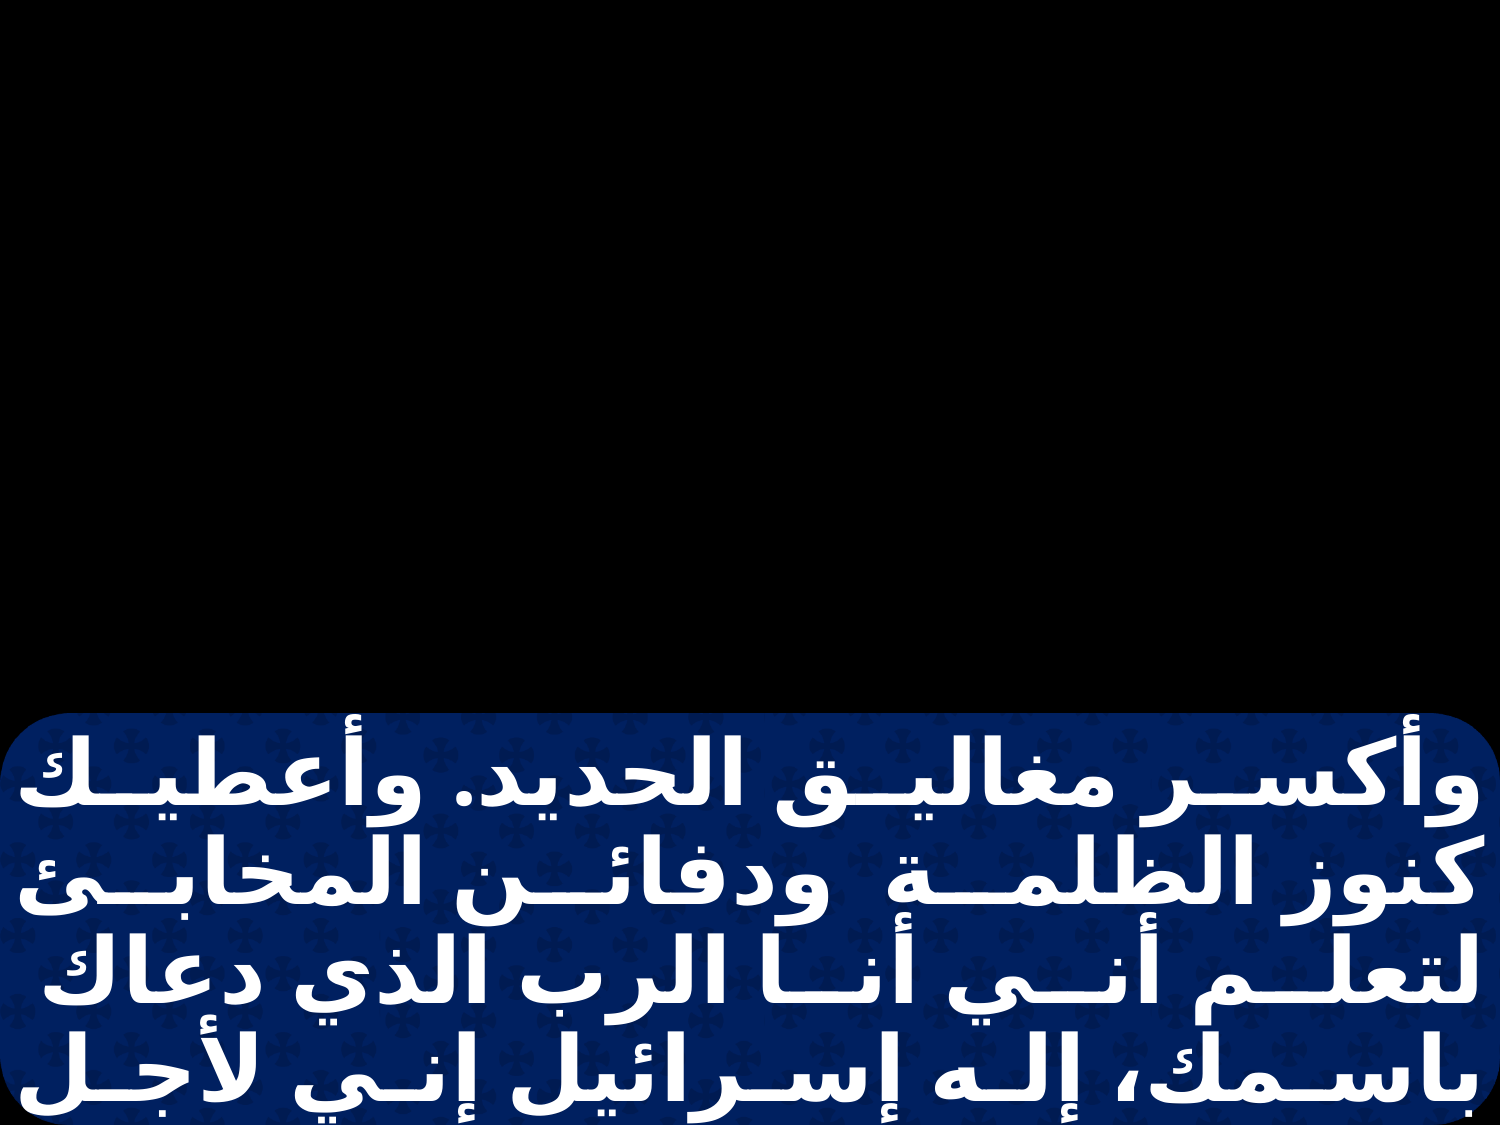

وأكسر مغاليق الحديد. وأعطيك كنوز الظلمة  ودفائن المخابئ لتعلم أني أنا الرب الذي دعاك  باسمك، إله إسرائيل إني لأجل عبدي يعقوب،  وإسرائيل مختاري، دعوتك باسمك. وكنيتك وأنت لا